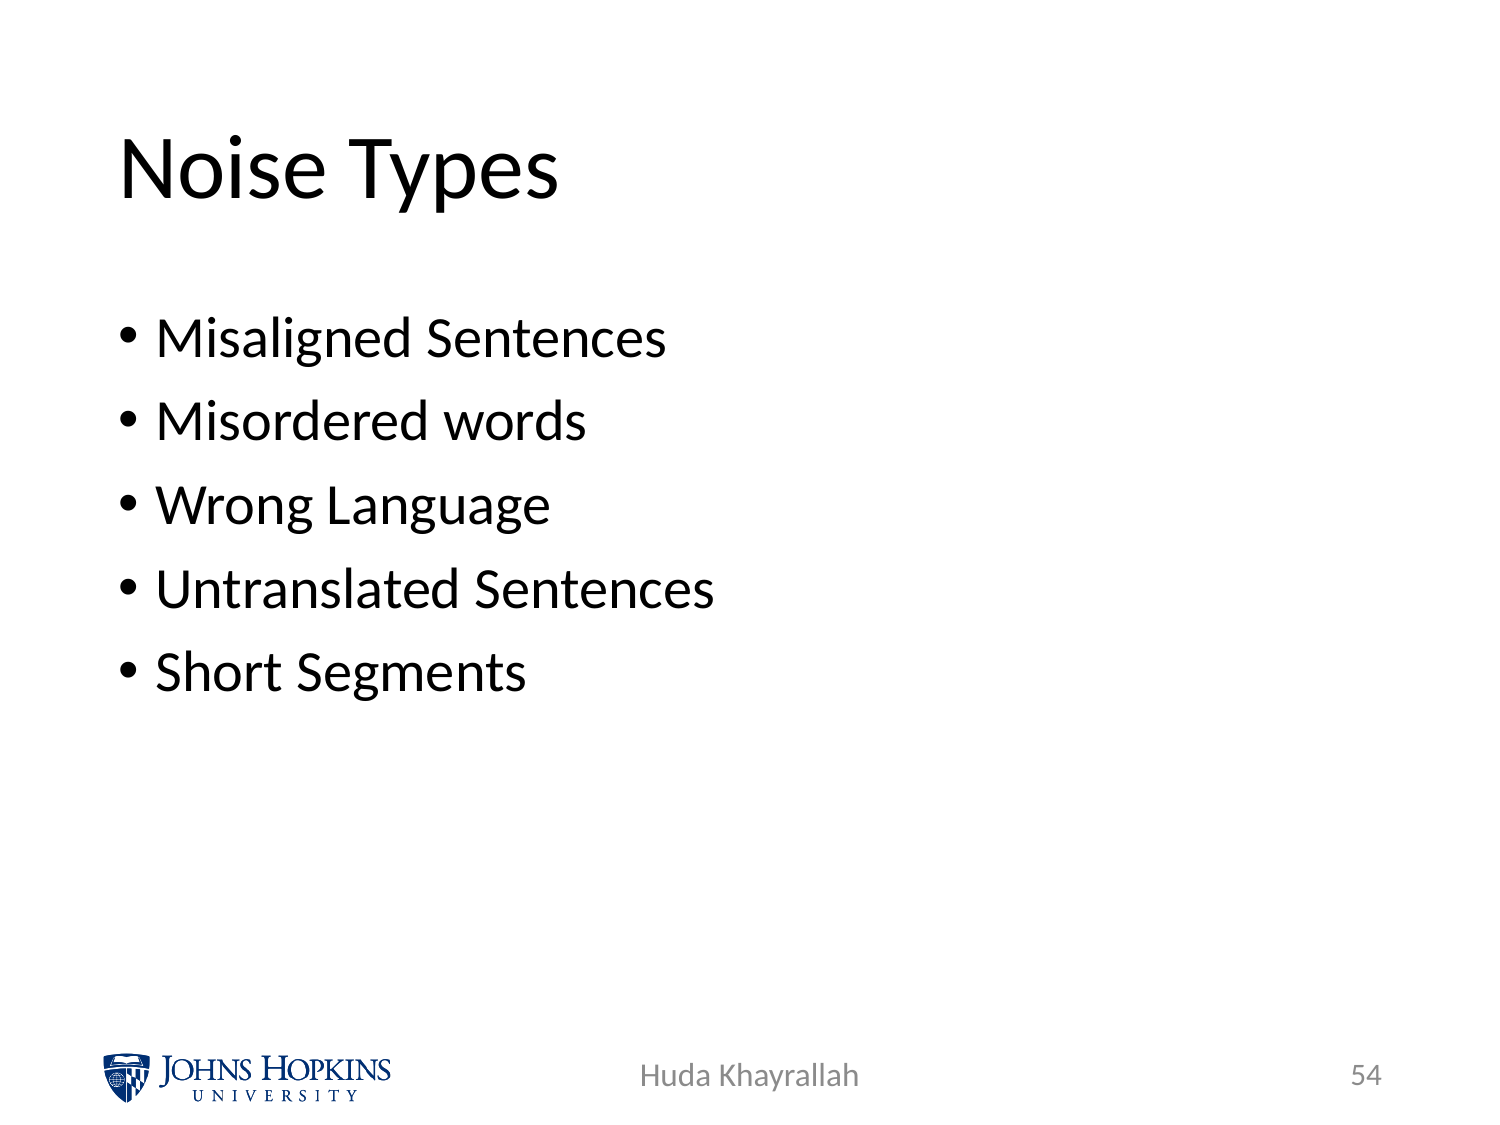

# Noise Types
Misaligned Sentences
Misordered words
Wrong Language
Untranslated Sentences
Short Segments
Huda Khayrallah
54